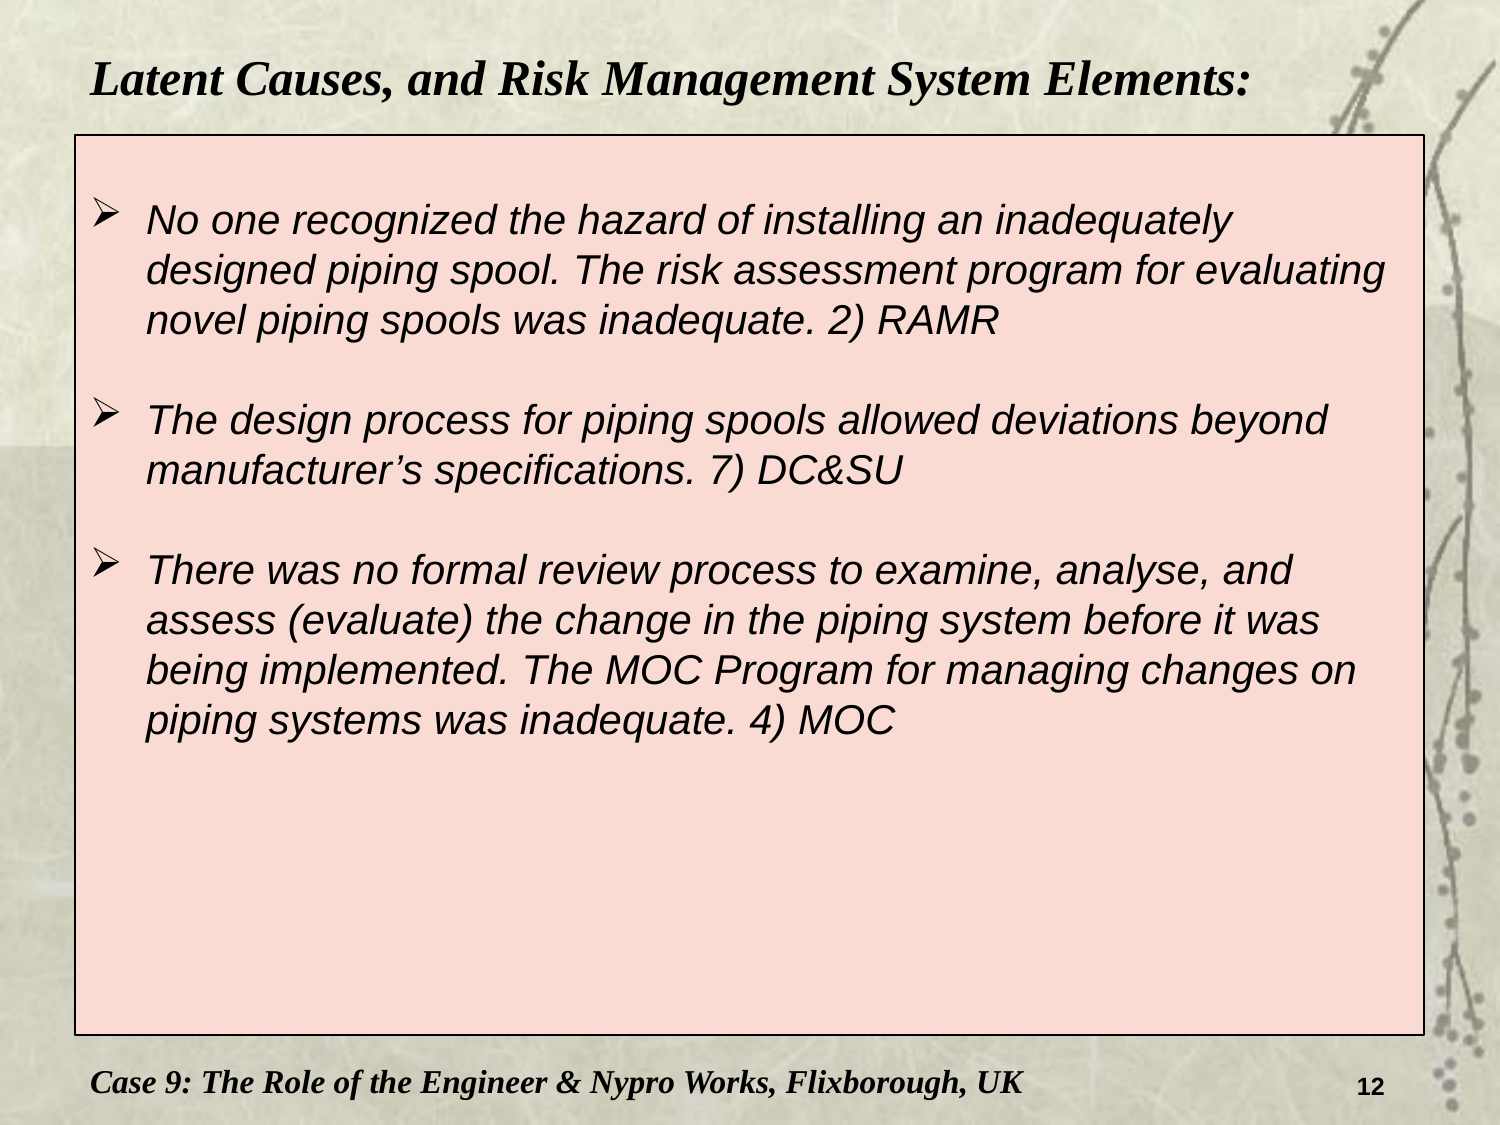

Latent Causes, and Risk Management System Elements:

No one recognized the hazard of installing an inadequately designed piping spool. The risk assessment program for evaluating novel piping spools was inadequate. 2) RAMR

The design process for piping spools allowed deviations beyond manufacturer’s specifications. 7) DC&SU

There was no formal review process to examine, analyse, and assess (evaluate) the change in the piping system before it was being implemented. The MOC Program for managing changes on piping systems was inadequate. 4) MOC

Case 9: The Role of the Engineer & Nypro Works, Flixborough, UK
12